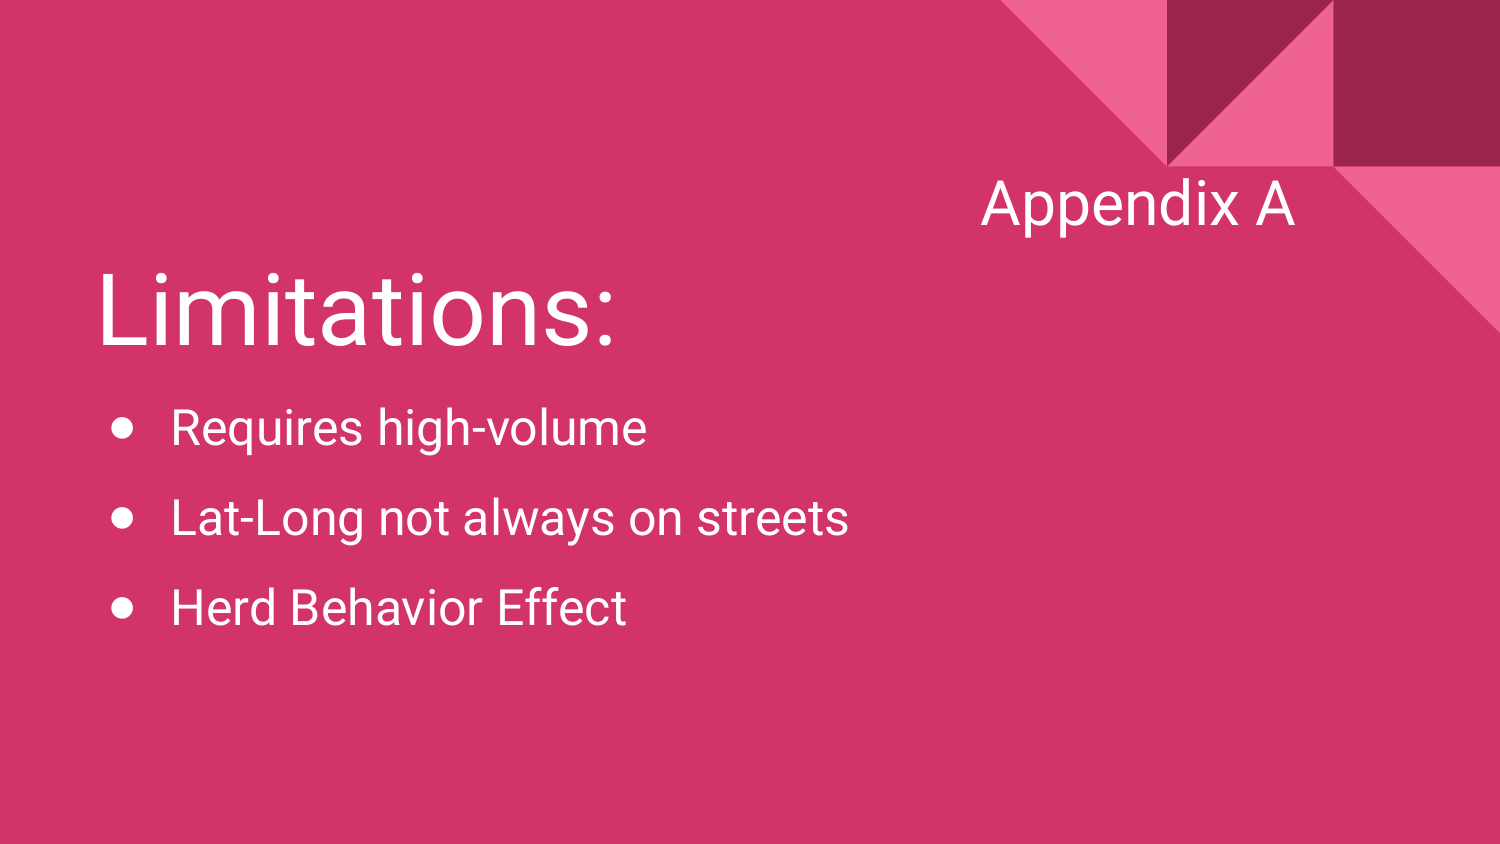

# Appendix A
Limitations:
Requires high-volume
Lat-Long not always on streets
Herd Behavior Effect